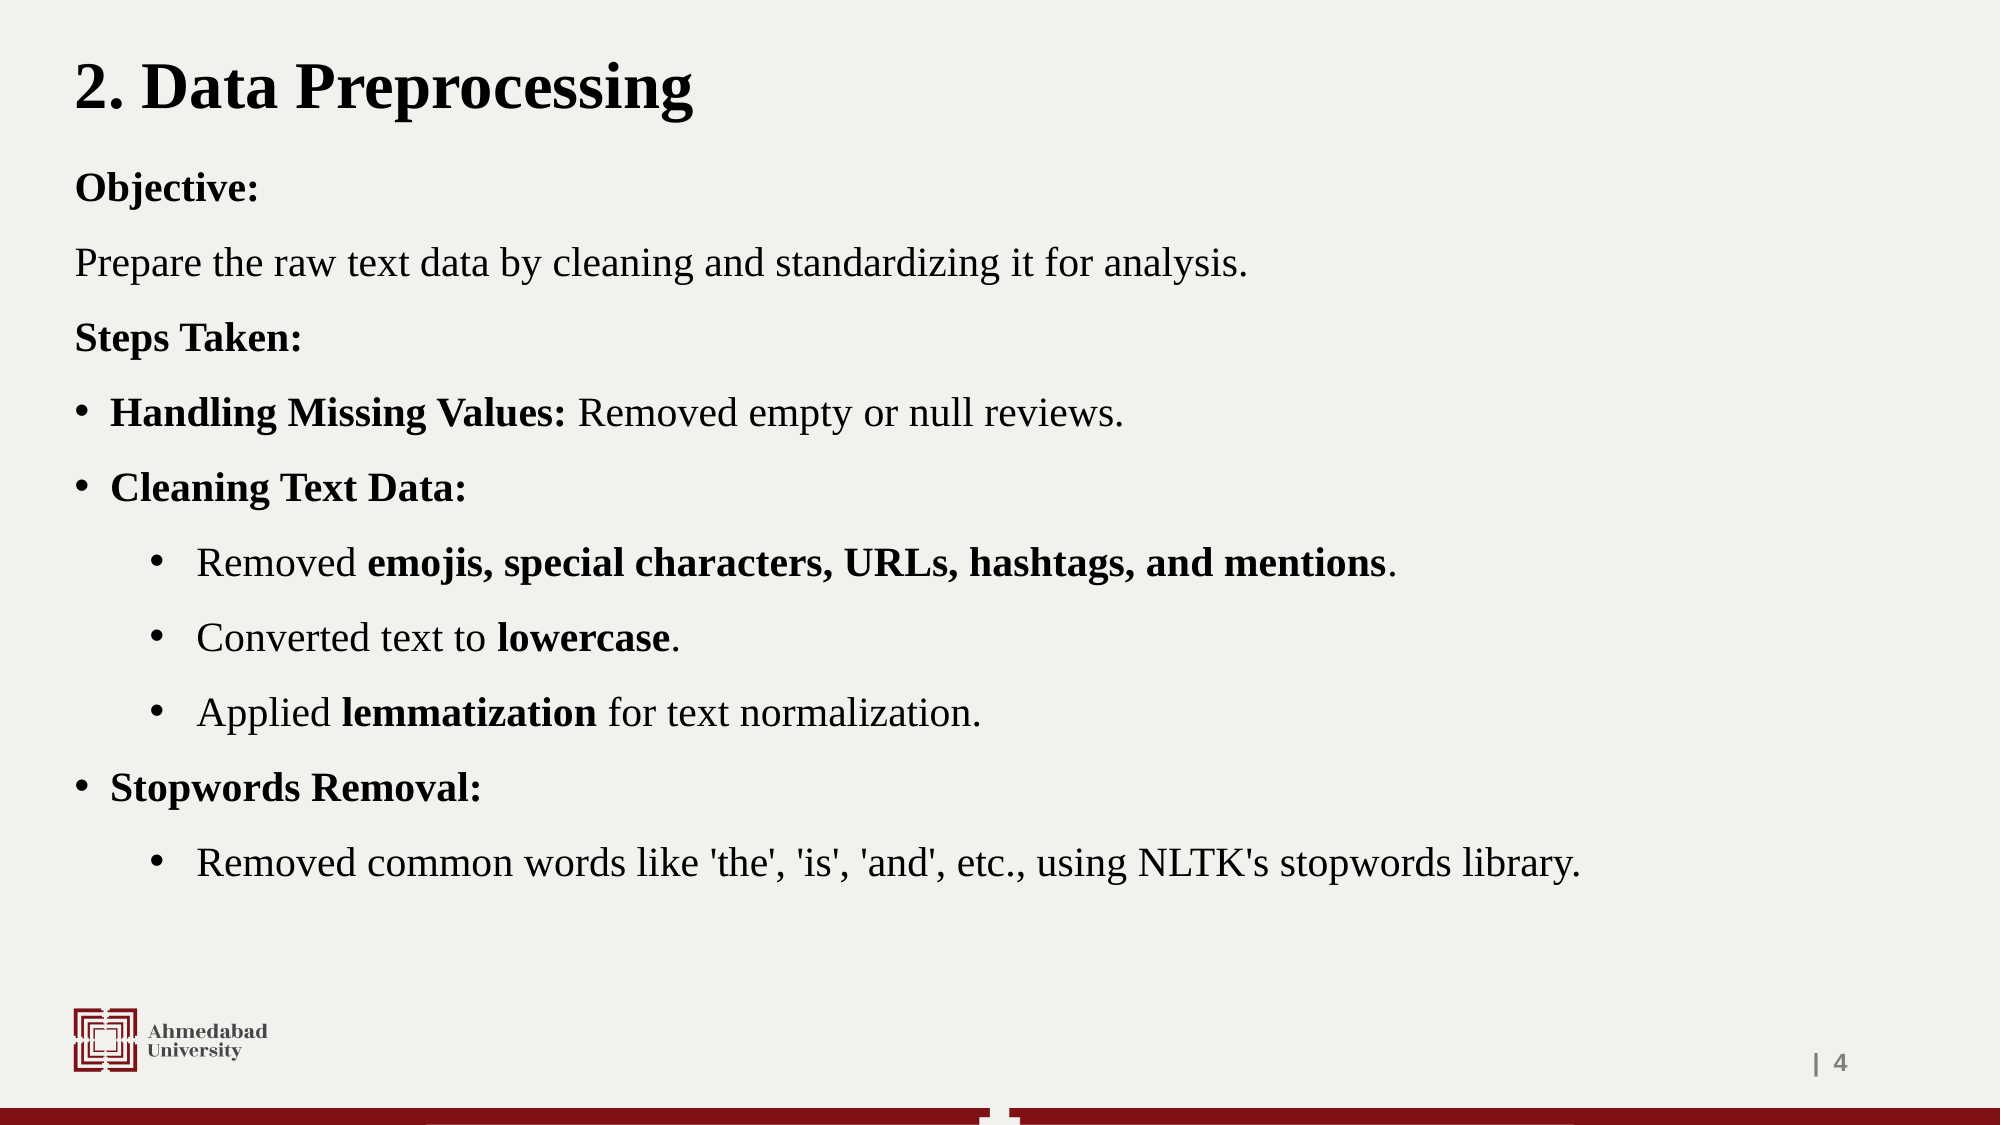

# 2. Data Preprocessing
Objective:
Prepare the raw text data by cleaning and standardizing it for analysis.
Steps Taken:
Handling Missing Values: Removed empty or null reviews.
Cleaning Text Data:
Removed emojis, special characters, URLs, hashtags, and mentions.
Converted text to lowercase.
Applied lemmatization for text normalization.
Stopwords Removal:
Removed common words like 'the', 'is', 'and', etc., using NLTK's stopwords library.

|  4